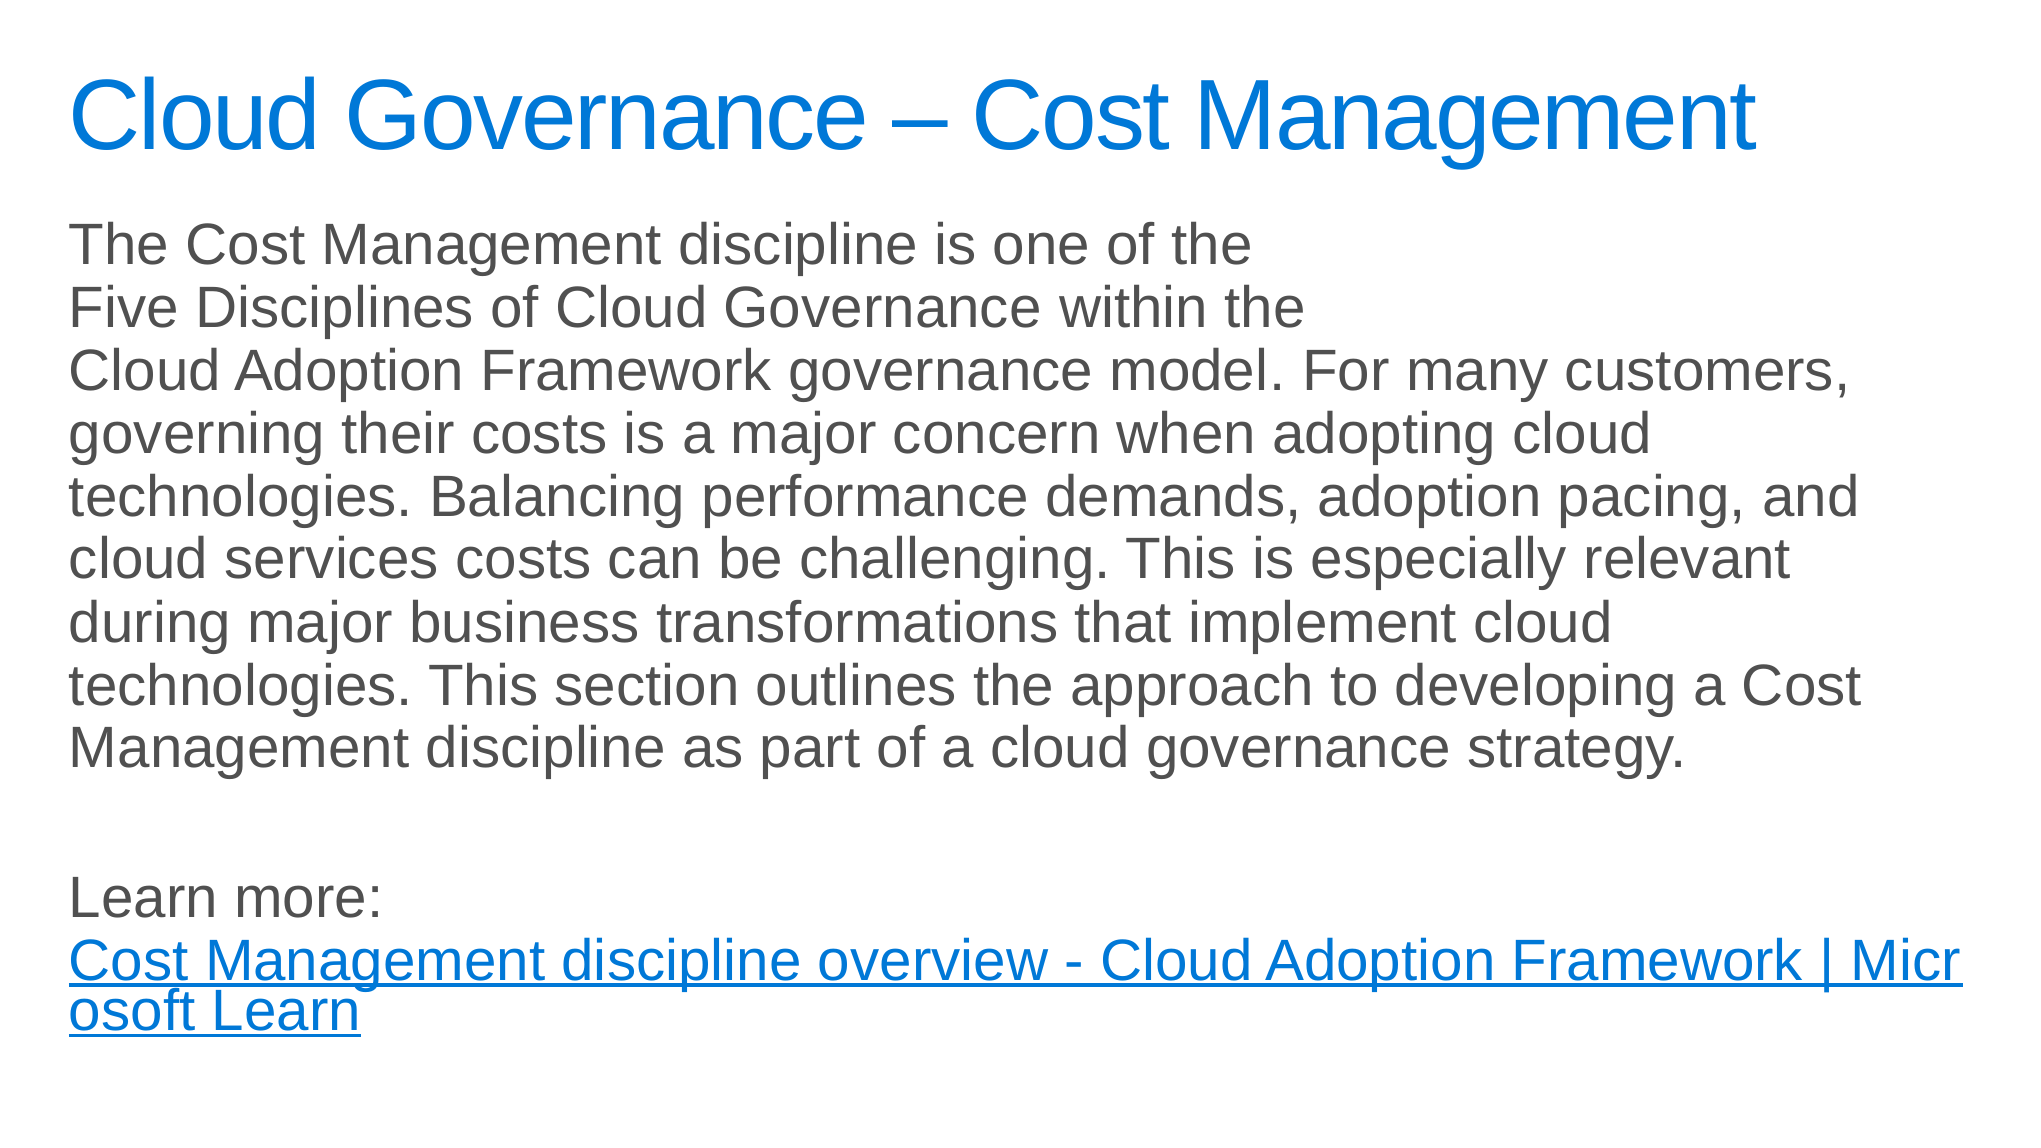

# Cloud Governance – Cost Management
The Cost Management discipline is one of the Five Disciplines of Cloud Governance within the Cloud Adoption Framework governance model. For many customers, governing their costs is a major concern when adopting cloud technologies. Balancing performance demands, adoption pacing, and cloud services costs can be challenging. This is especially relevant during major business transformations that implement cloud technologies. This section outlines the approach to developing a Cost Management discipline as part of a cloud governance strategy.

Learn more: Cost Management discipline overview - Cloud Adoption Framework | Microsoft Learn